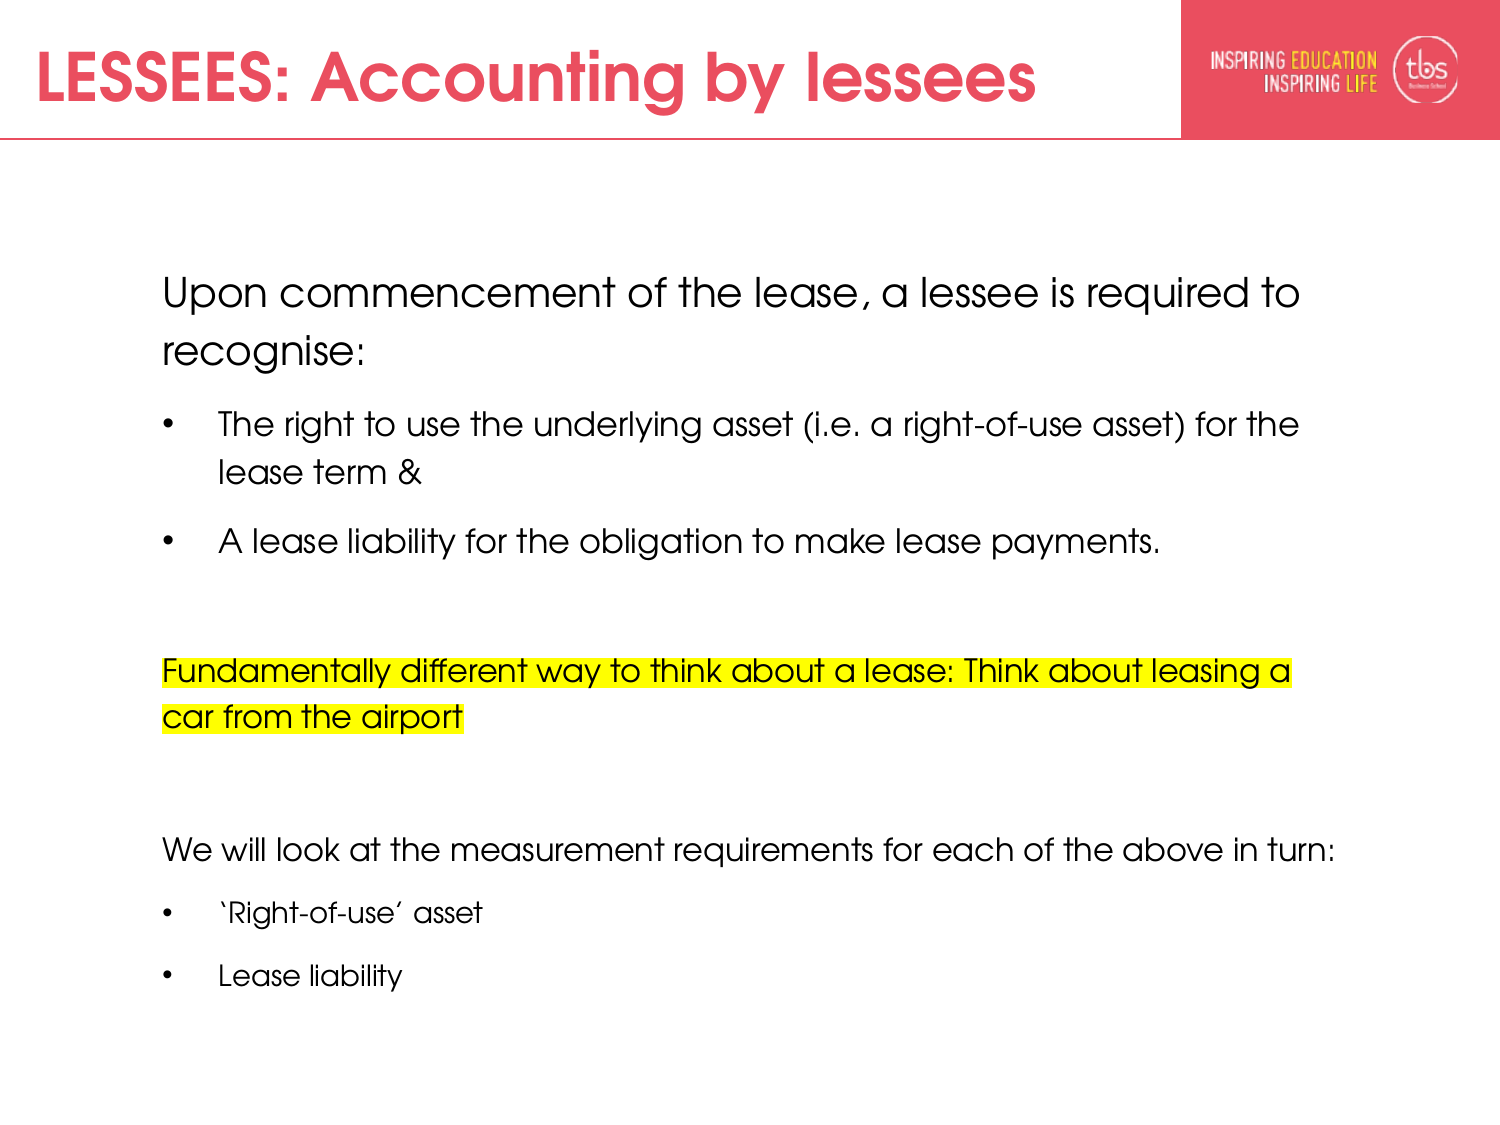

# LESSEES: Accounting by lessees

Upon commencement of the lease, a lessee is required to recognise:
The right to use the underlying asset (i.e. a right-of-use asset) for the lease term &
A lease liability for the obligation to make lease payments.

Fundamentally different way to think about a lease: Think about leasing a car from the airport

We will look at the measurement requirements for each of the above in turn:
‘Right-of-use’ asset
Lease liability